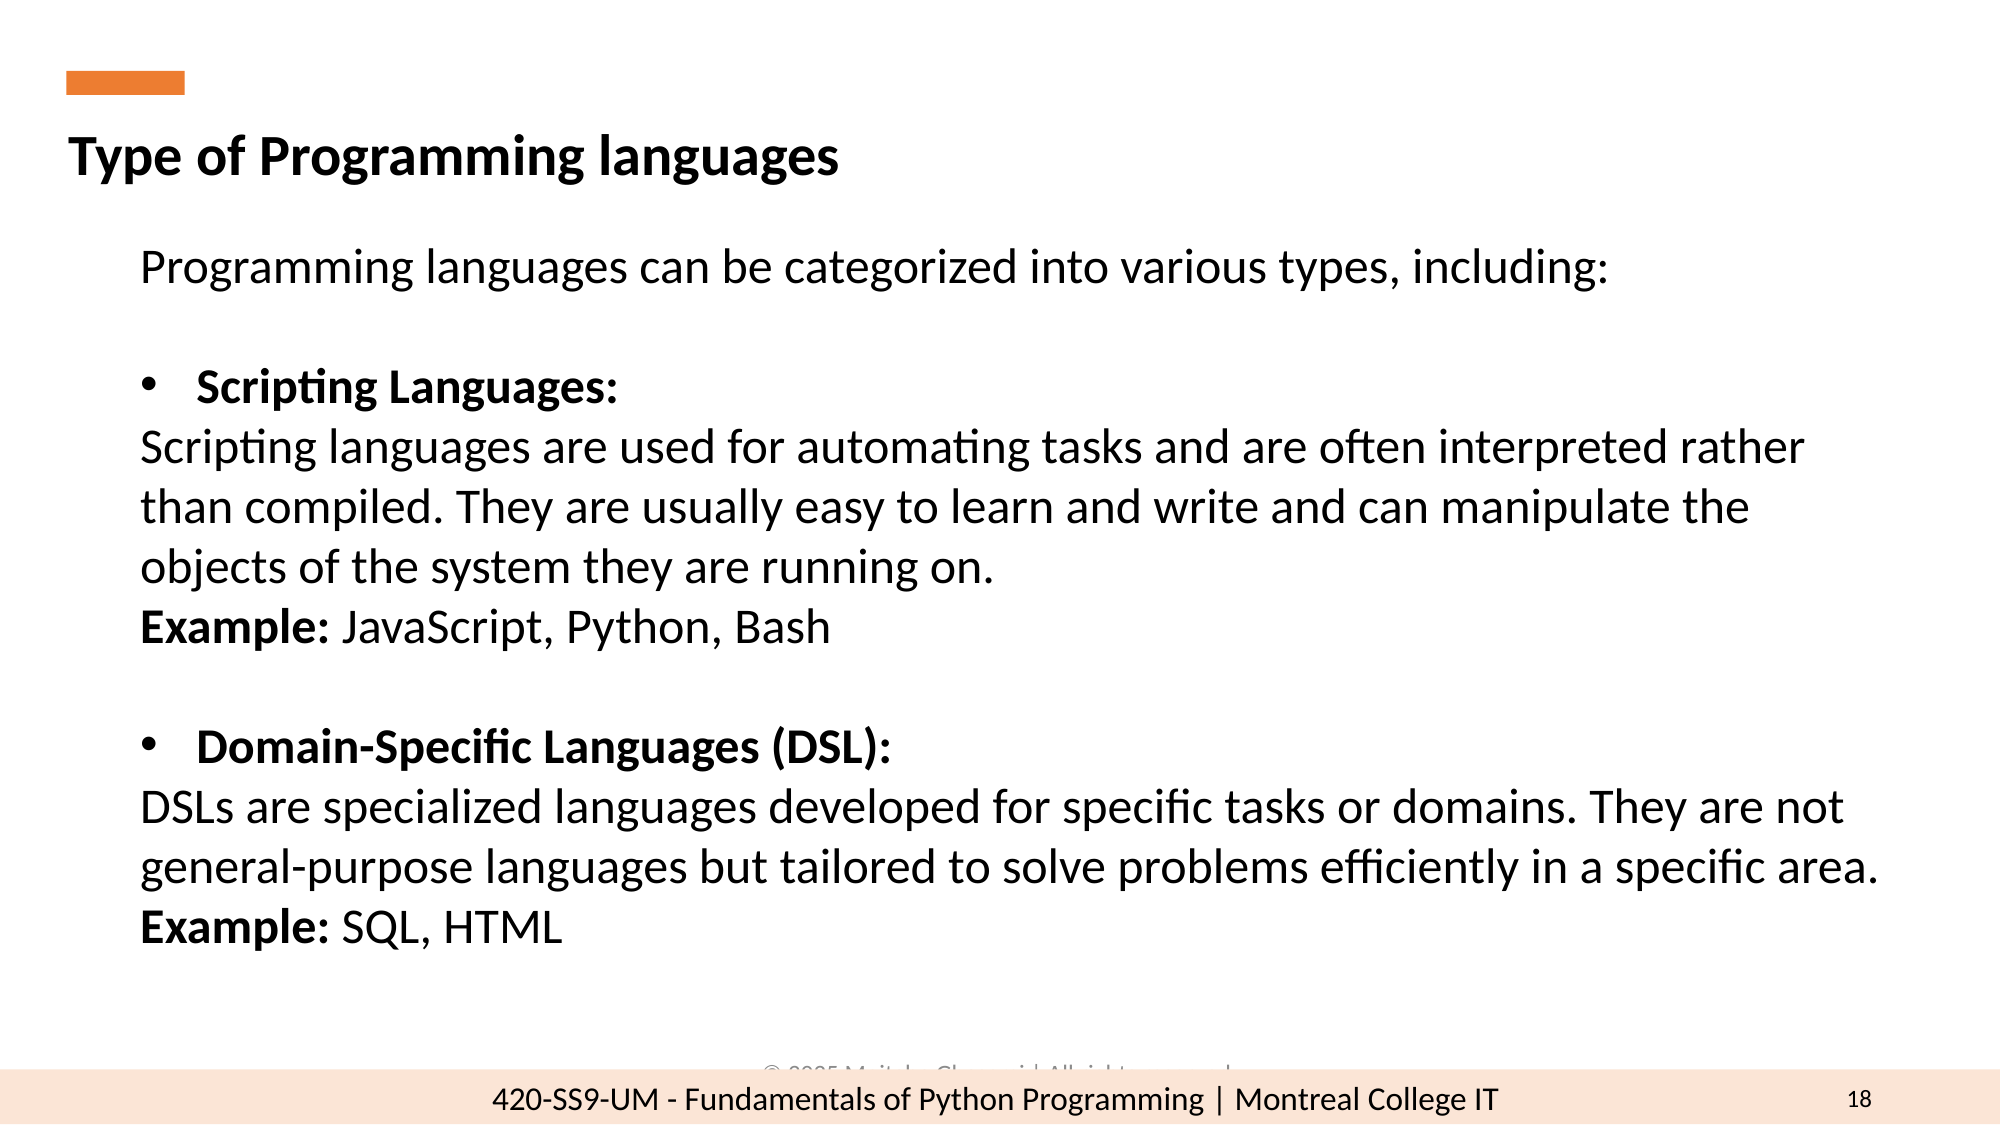

Type of Programming languages
Programming languages can be categorized into various types, including:

Scripting Languages:
Scripting languages are used for automating tasks and are often interpreted rather than compiled. They are usually easy to learn and write and can manipulate the objects of the system they are running on.
Example: JavaScript, Python, Bash

Domain-Specific Languages (DSL):
DSLs are specialized languages developed for specific tasks or domains. They are not general-purpose languages but tailored to solve problems efficiently in a specific area.
Example: SQL, HTML

© 2025 Mojtaba Ghasemi | All rights reserved.
18
420-SS9-UM - Fundamentals of Python Programming | Montreal College IT